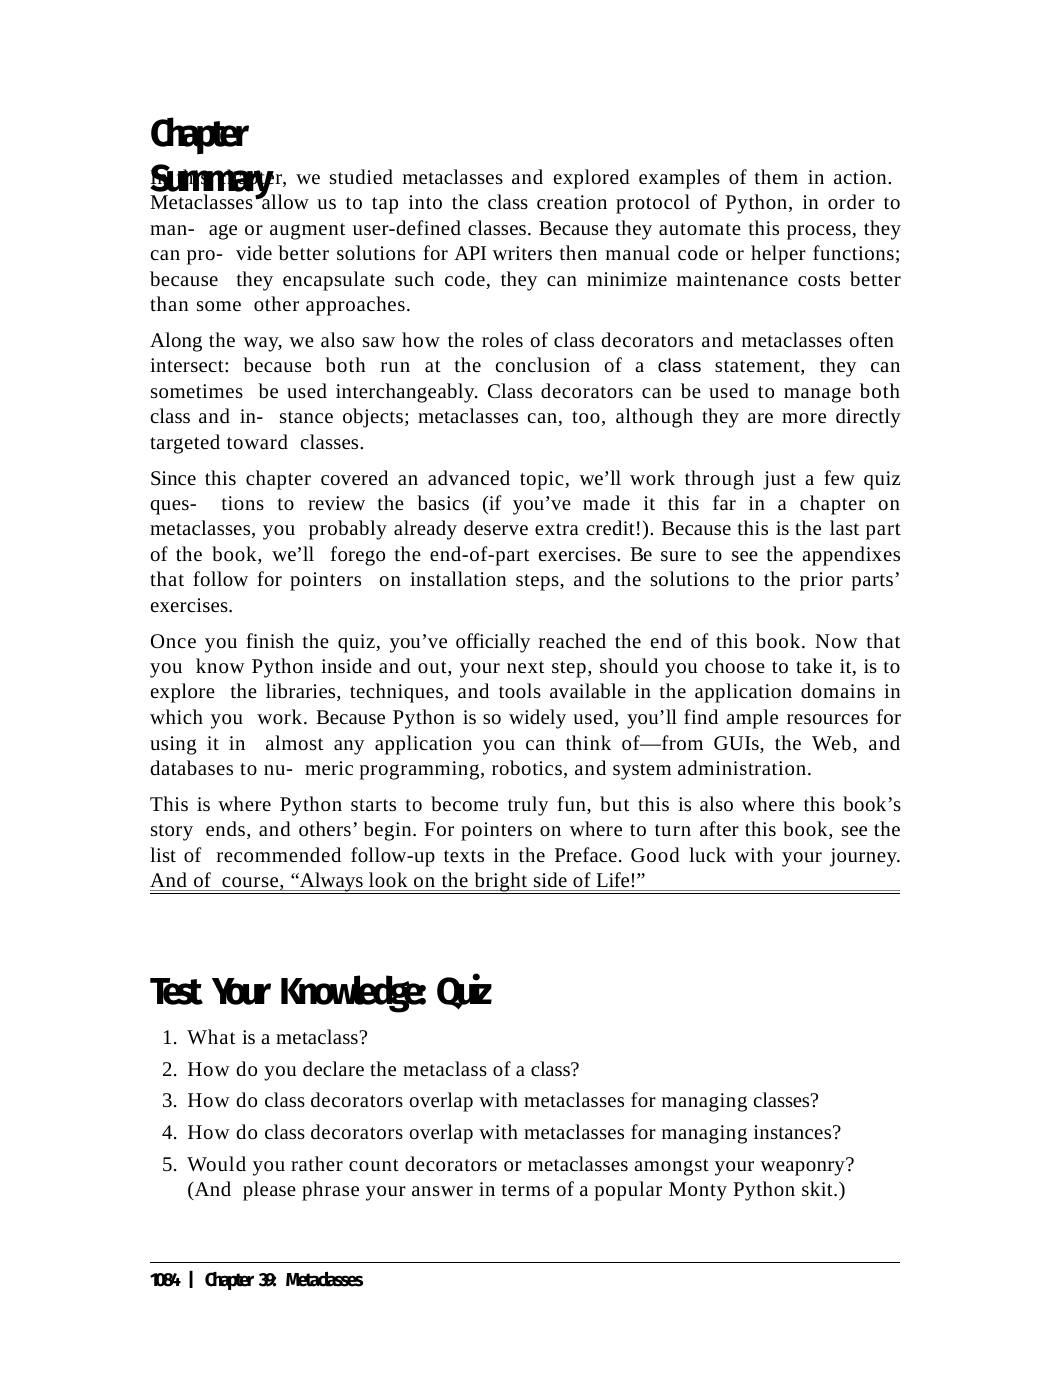

# Chapter Summary
In this chapter, we studied metaclasses and explored examples of them in action.  Metaclasses allow us to tap into the class creation protocol of Python, in order to man-  age or augment user-defined classes. Because they automate this process, they can pro-  vide better solutions for API writers then manual code or helper functions; because  they encapsulate such code, they can minimize maintenance costs better than some  other approaches.
Along the way, we also saw how the roles of class decorators and metaclasses often  intersect: because both run at the conclusion of a class statement, they can sometimes  be used interchangeably. Class decorators can be used to manage both class and in-  stance objects; metaclasses can, too, although they are more directly targeted toward  classes.
Since this chapter covered an advanced topic, we’ll work through just a few quiz ques-  tions to review the basics (if you’ve made it this far in a chapter on metaclasses, you  probably already deserve extra credit!). Because this is the last part of the book, we’ll  forego the end-of-part exercises. Be sure to see the appendixes that follow for pointers  on installation steps, and the solutions to the prior parts’ exercises.
Once you finish the quiz, you’ve officially reached the end of this book. Now that you  know Python inside and out, your next step, should you choose to take it, is to explore  the libraries, techniques, and tools available in the application domains in which you  work. Because Python is so widely used, you’ll find ample resources for using it in  almost any application you can think of—from GUIs, the Web, and databases to nu-  meric programming, robotics, and system administration.
This is where Python starts to become truly fun, but this is also where this book’s story  ends, and others’ begin. For pointers on where to turn after this book, see the list of  recommended follow-up texts in the Preface. Good luck with your journey. And of  course, “Always look on the bright side of Life!”

Test Your Knowledge: Quiz
What is a metaclass?
How do you declare the metaclass of a class?
How do class decorators overlap with metaclasses for managing classes?
How do class decorators overlap with metaclasses for managing instances?
Would you rather count decorators or metaclasses amongst your weaponry? (And  please phrase your answer in terms of a popular Monty Python skit.)

1084  |  Chapter 39:  Metaclasses